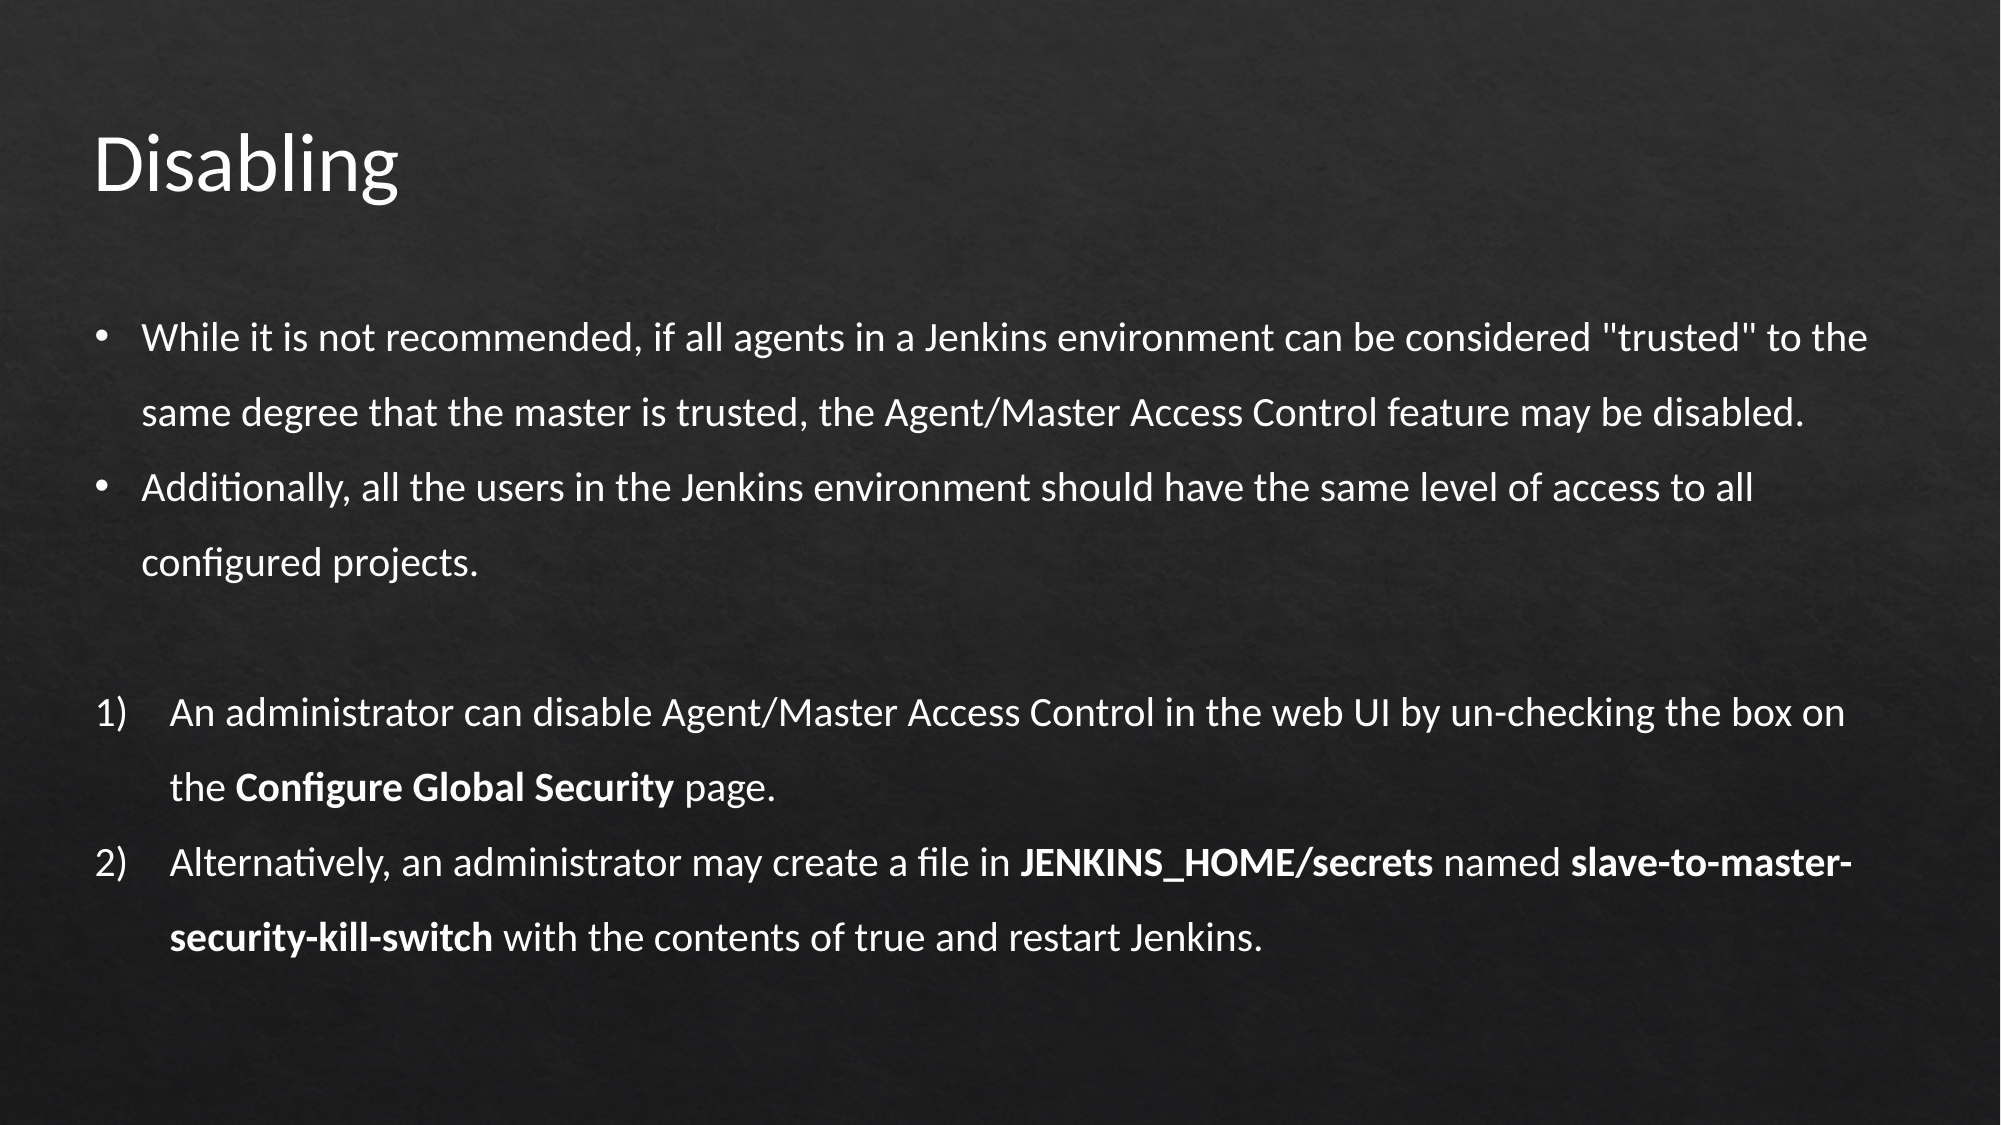

Disabling
While it is not recommended, if all agents in a Jenkins environment can be considered "trusted" to the same degree that the master is trusted, the Agent/Master Access Control feature may be disabled.
Additionally, all the users in the Jenkins environment should have the same level of access to all configured projects.

An administrator can disable Agent/Master Access Control in the web UI by un-checking the box on the Configure Global Security page.
Alternatively, an administrator may create a file in JENKINS_HOME/secrets named slave-to-master-security-kill-switch with the contents of true and restart Jenkins.